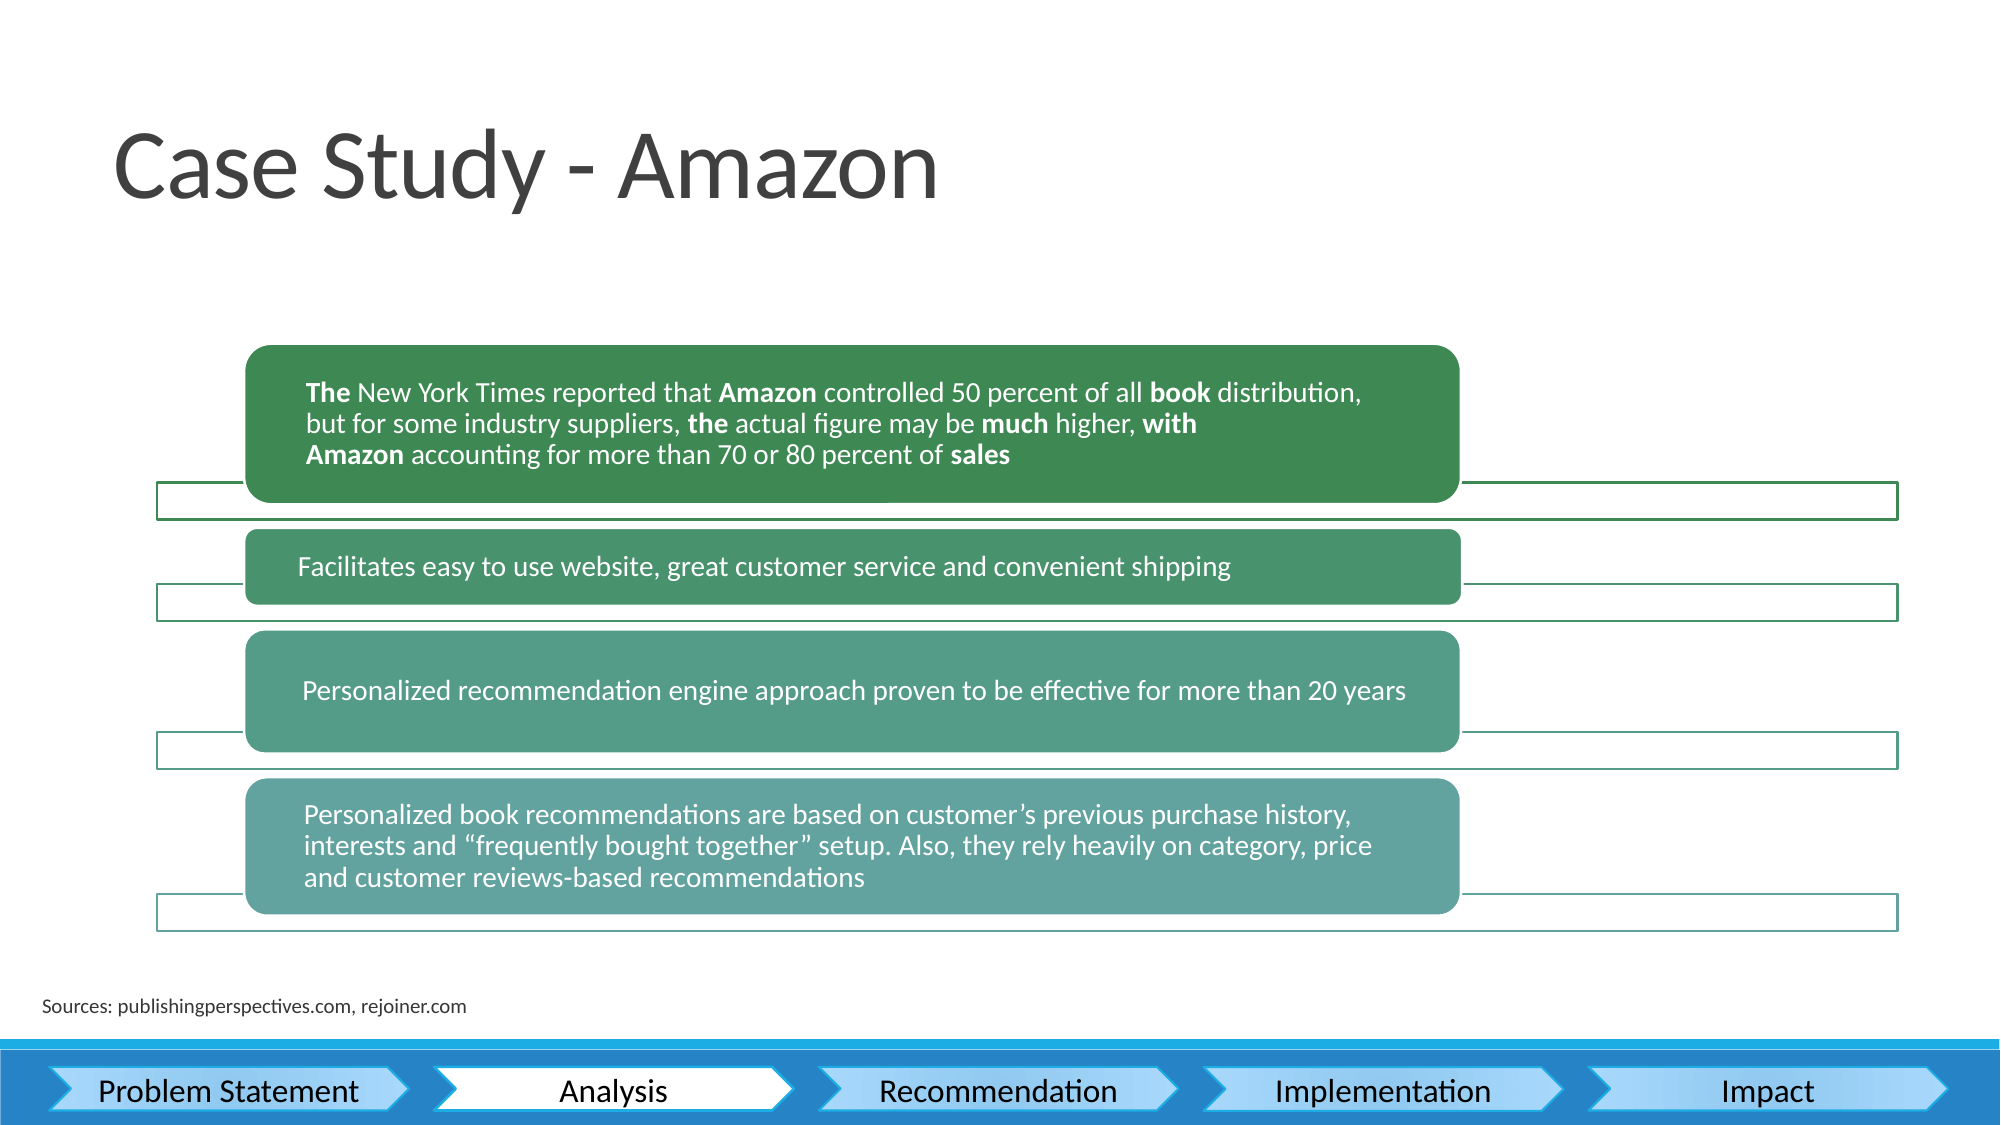

# Case Study - Amazon
The New York Times reported that Amazon controlled 50 percent of all book distribution, but for some industry suppliers, the actual figure may be much higher, with Amazon accounting for more than 70 or 80 percent of sales
Facilitates easy to use website, great customer service and convenient shipping
Personalized recommendation engine approach proven to be effective for more than 20 years
Personalized book recommendations are based on customer’s previous purchase history, interests and “frequently bought together” setup. Also, they rely heavily on category, price and customer reviews-based recommendations
Sources: publishingperspectives.com, rejoiner.com
Impact
Problem Statement
Analysis
Recommendation
Implementation